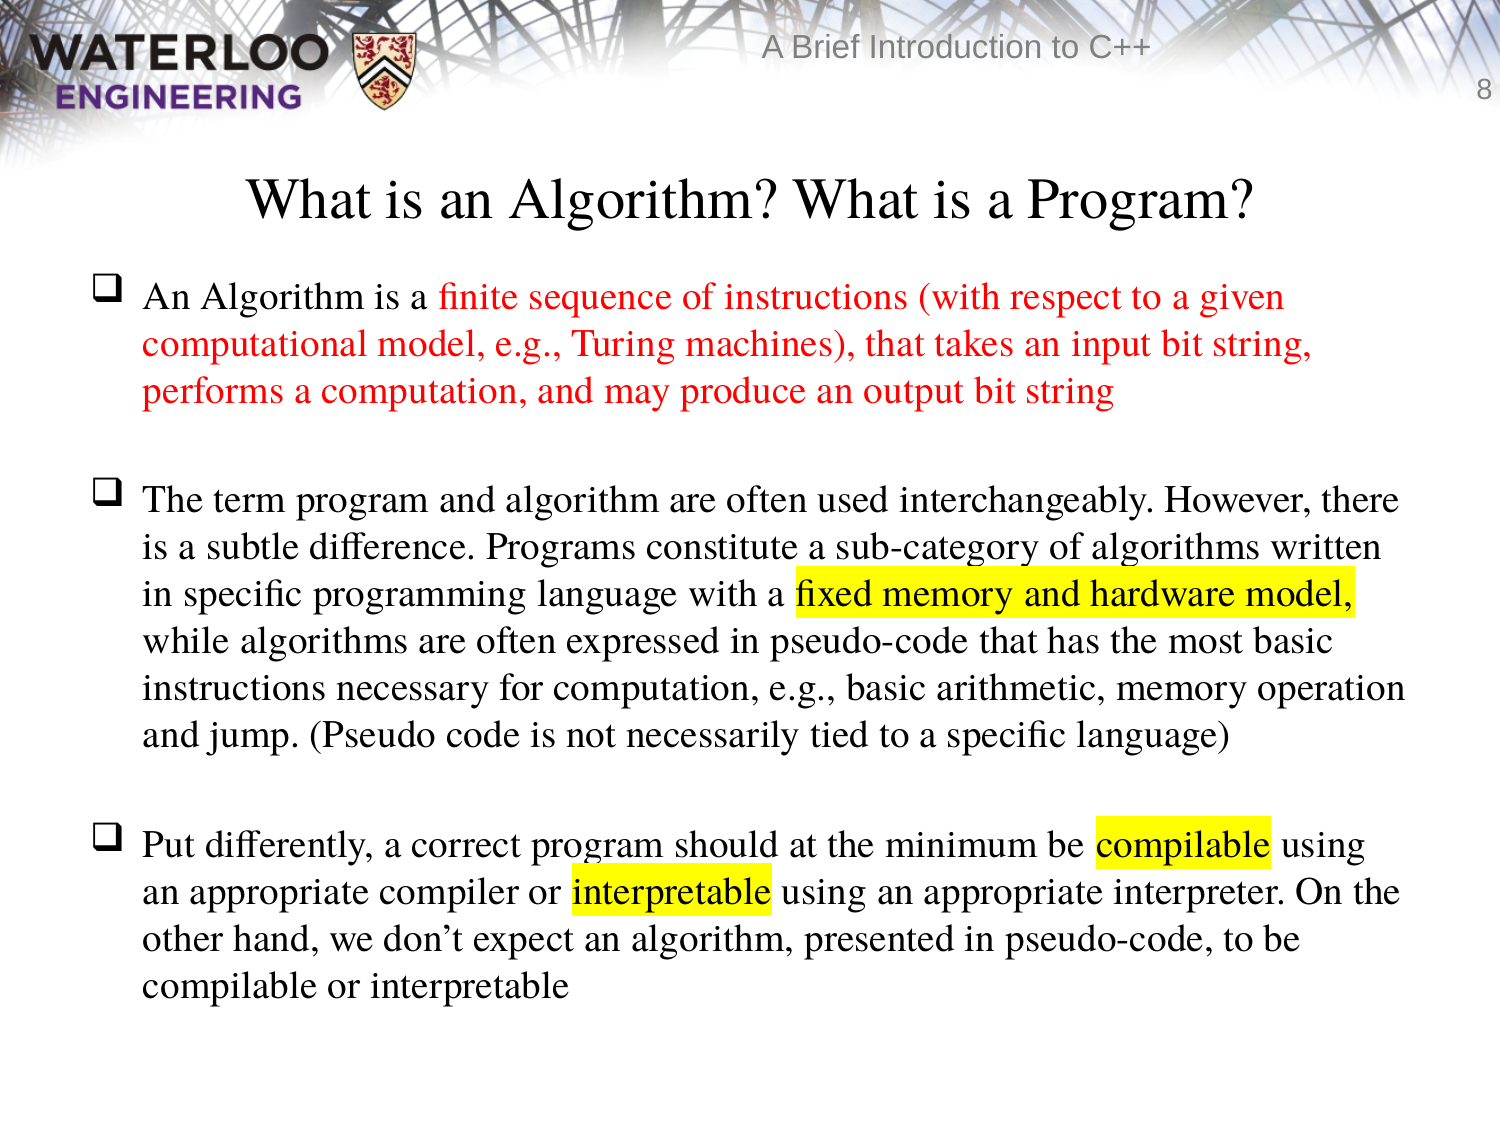

# What is an Algorithm? What is a Program?
An Algorithm is a finite sequence of instructions (with respect to a given computational model, e.g., Turing machines), that takes an input bit string, performs a computation, and may produce an output bit string

The term program and algorithm are often used interchangeably. However, there is a subtle difference. Programs constitute a sub-category of algorithms written in specific programming language with a fixed memory and hardware model, while algorithms are often expressed in pseudo-code that has the most basic instructions necessary for computation, e.g., basic arithmetic, memory operation and jump. (Pseudo code is not necessarily tied to a specific language)

Put differently, a correct program should at the minimum be compilable using an appropriate compiler or interpretable using an appropriate interpreter. On the other hand, we don’t expect an algorithm, presented in pseudo-code, to be compilable or interpretable